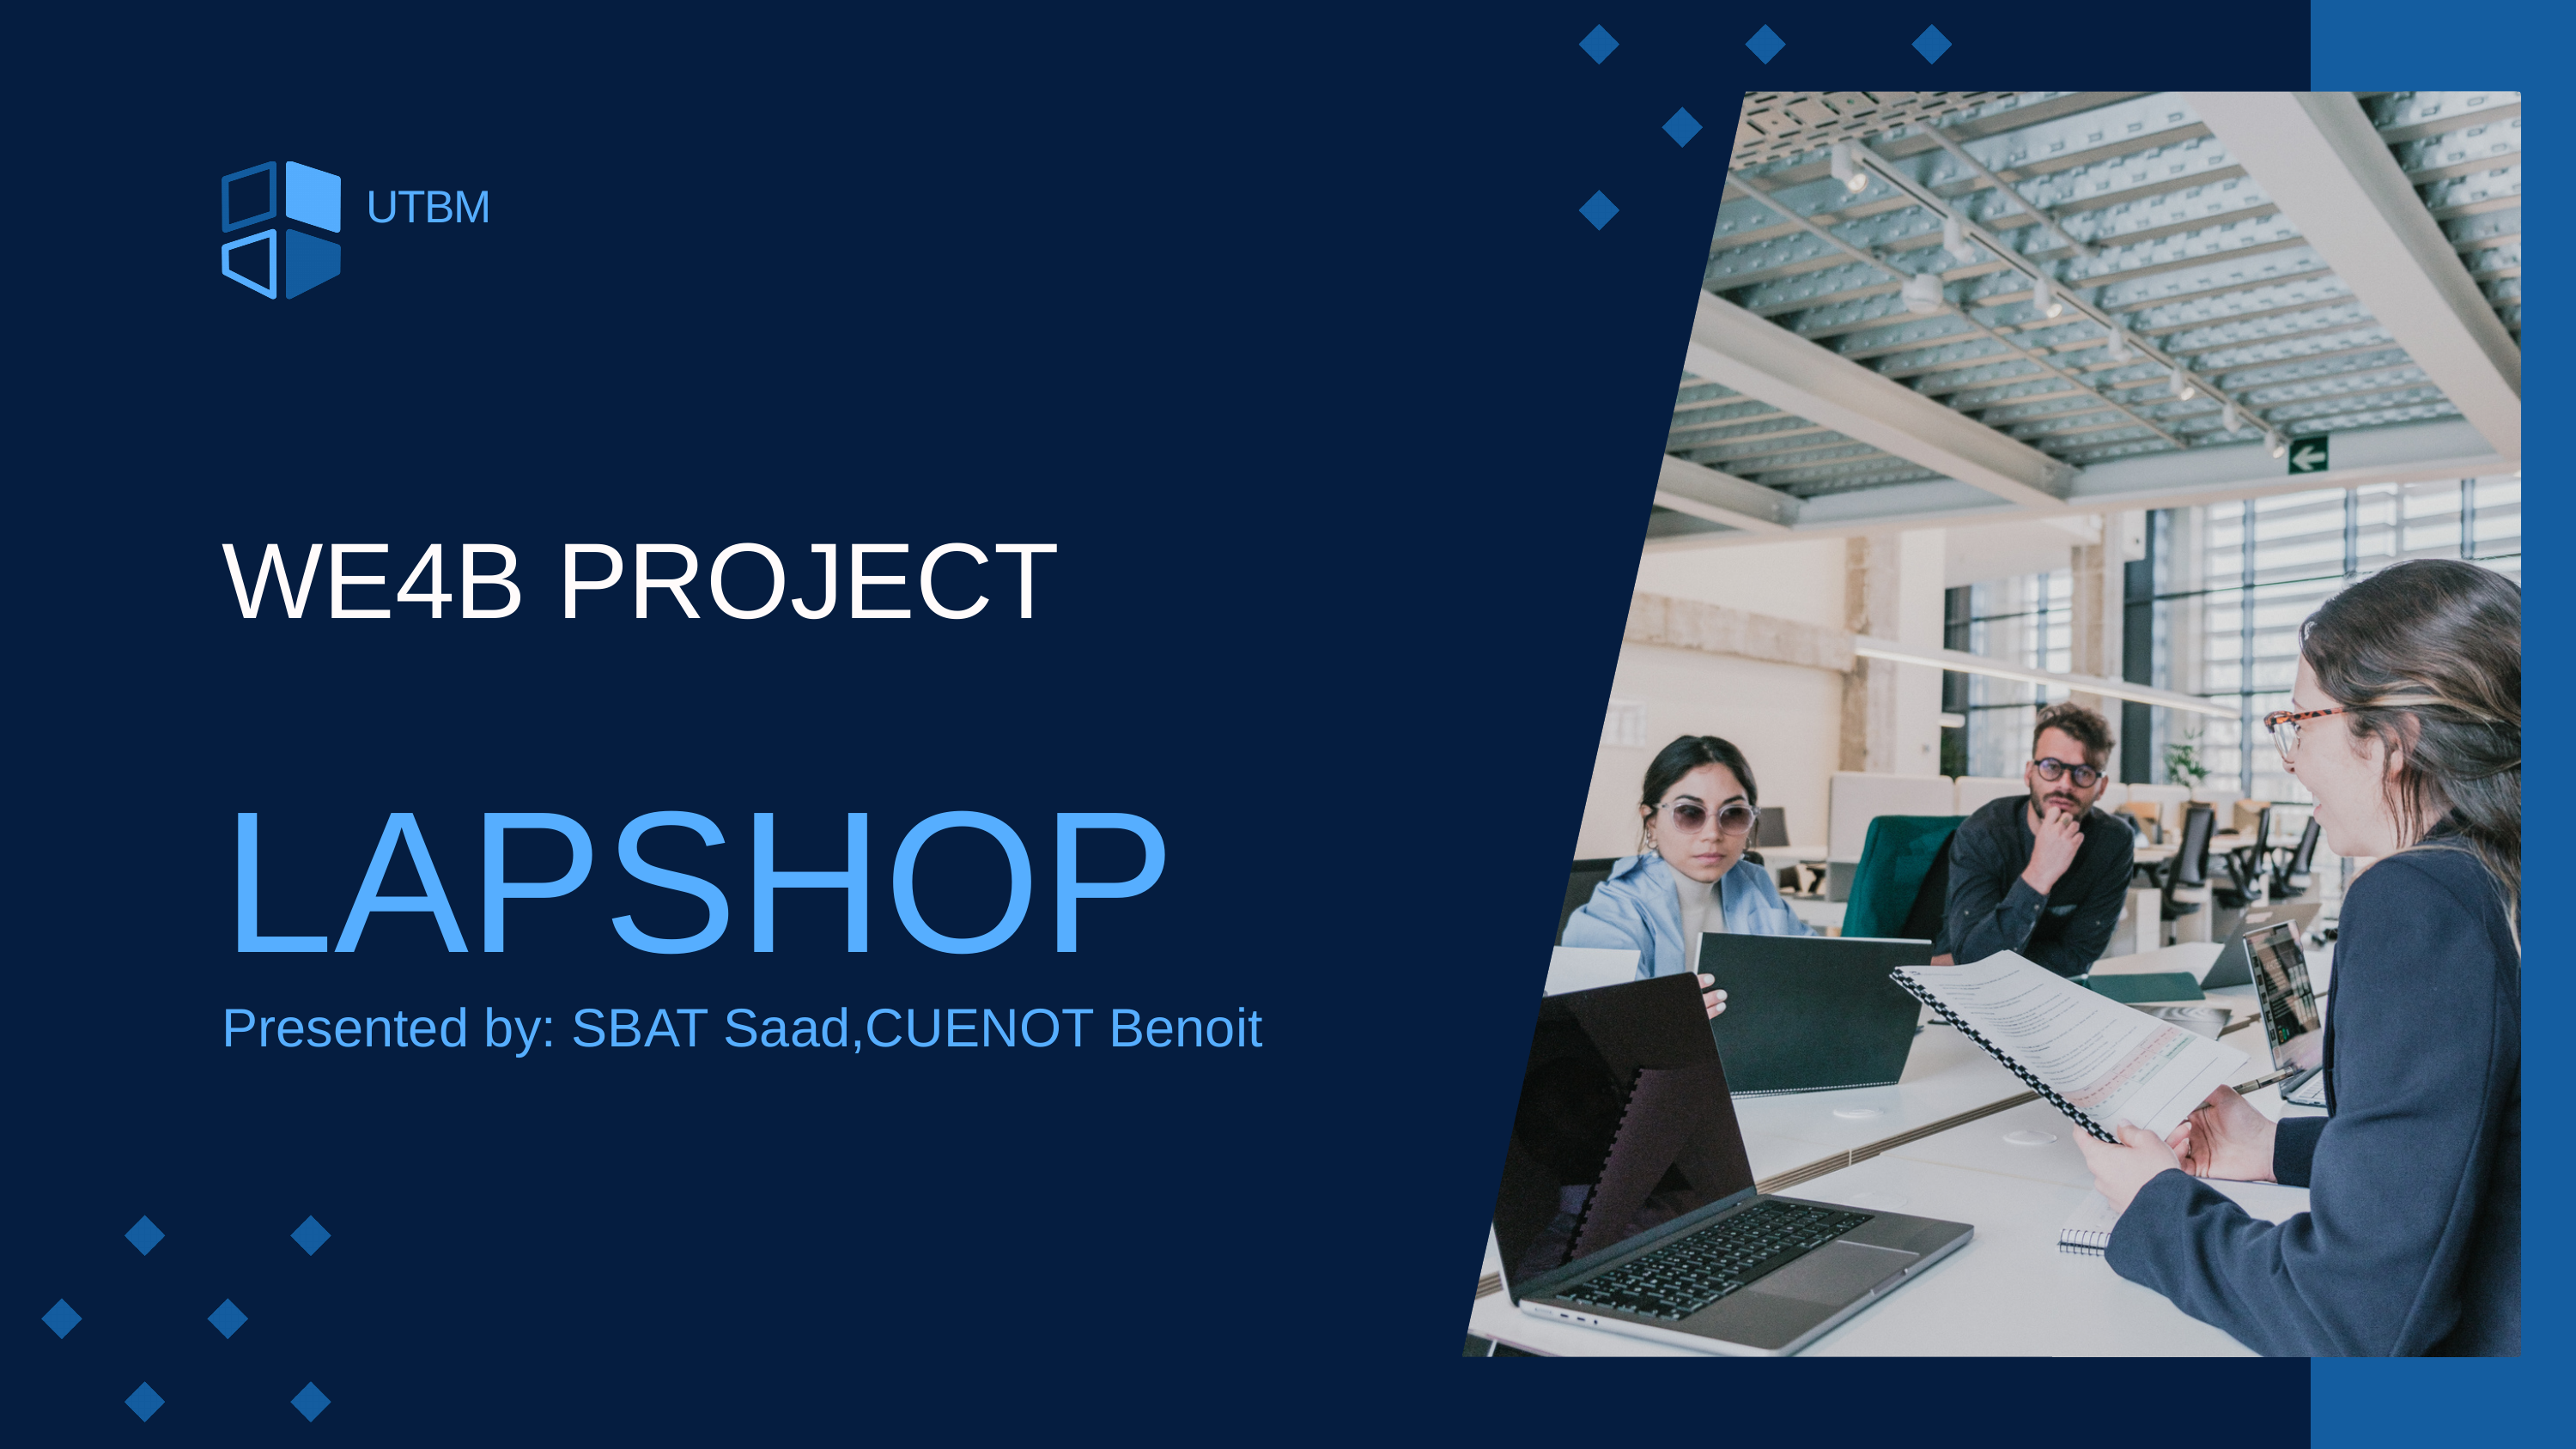

UTBM
WE4B PROJECT

LAPSHOP
Presented by: SBAT Saad,CUENOT Benoit